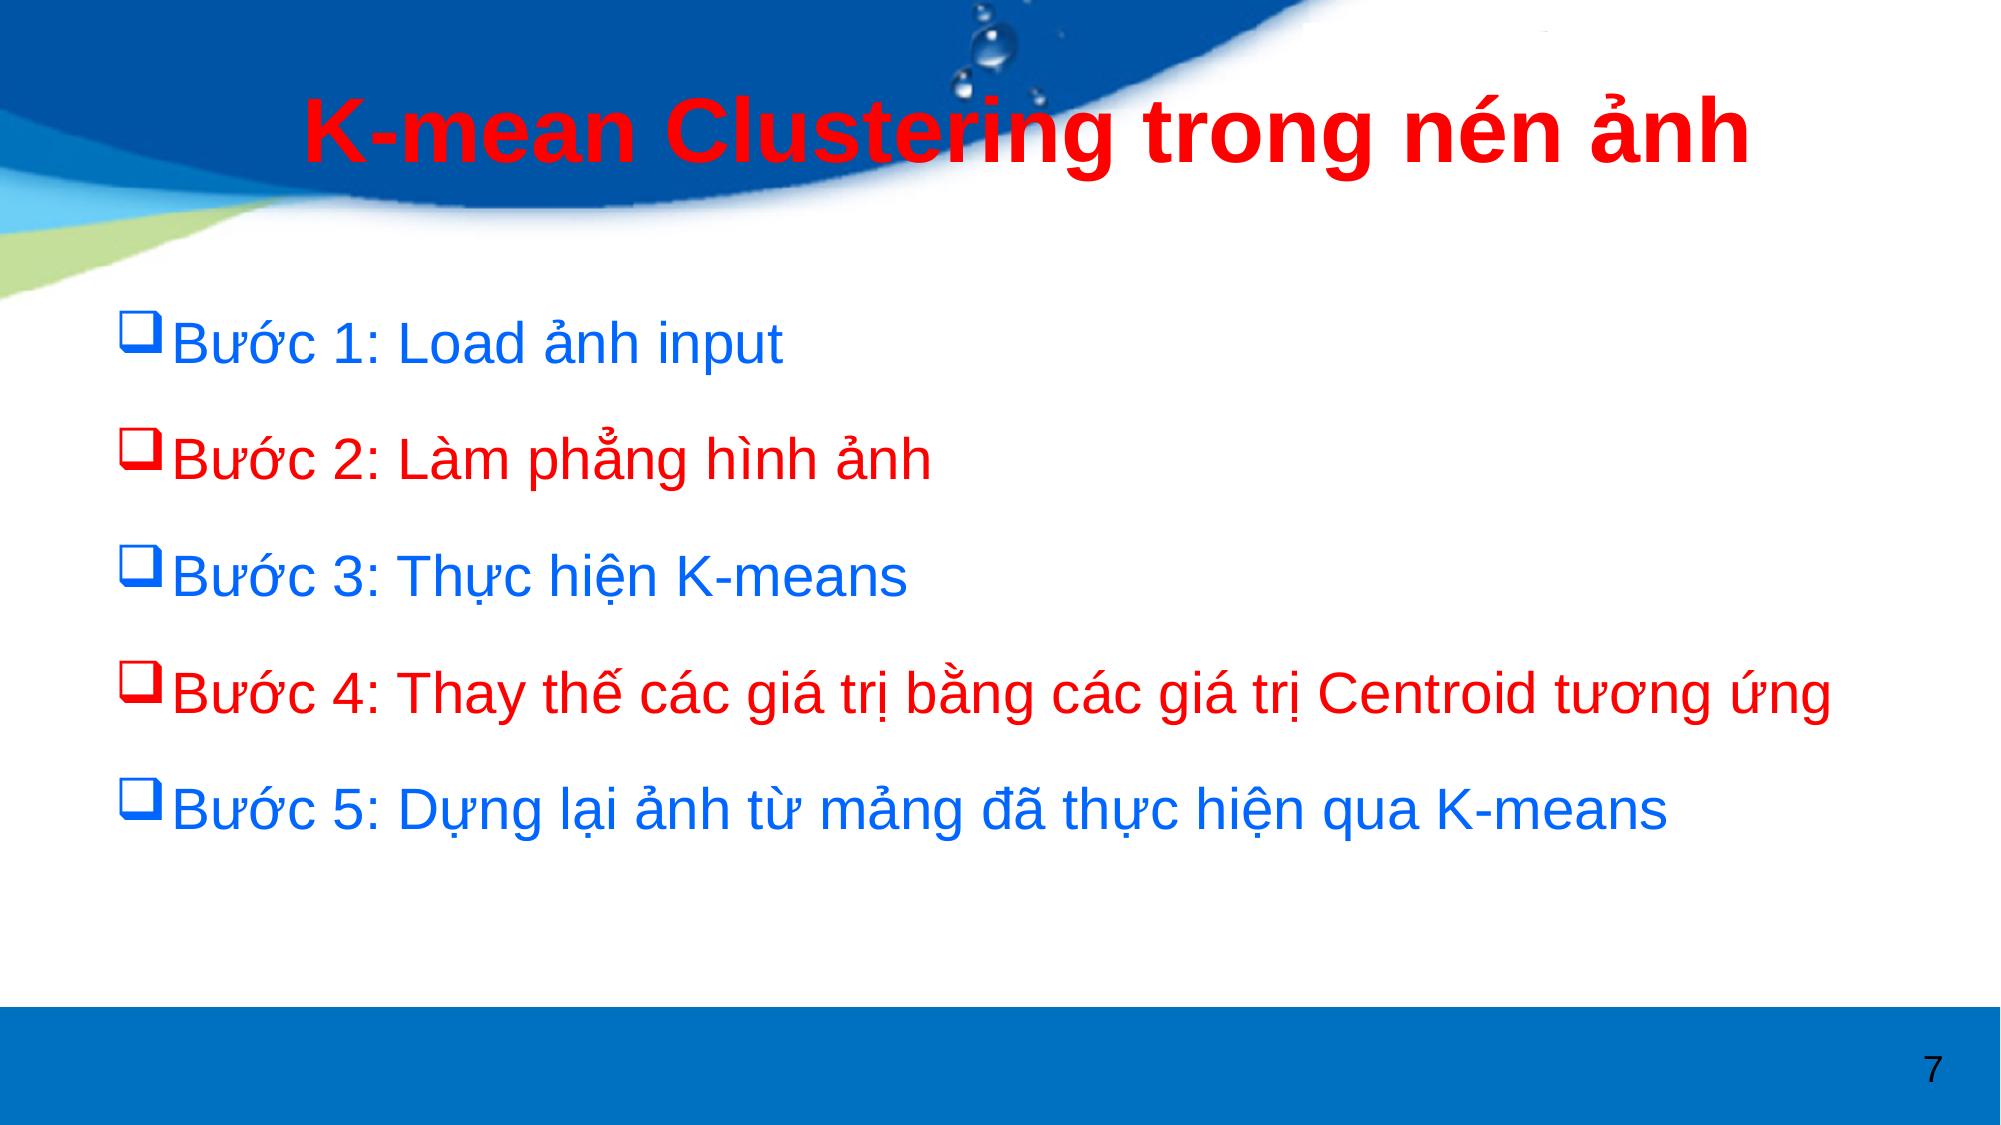

# K-mean Clustering trong nén ảnh
Bước 1: Load ảnh input
Bước 2: Làm phẳng hình ảnh
Bước 3: Thực hiện K-means
Bước 4: Thay thế các giá trị bằng các giá trị Centroid tương ứng
Bước 5: Dựng lại ảnh từ mảng đã thực hiện qua K-means